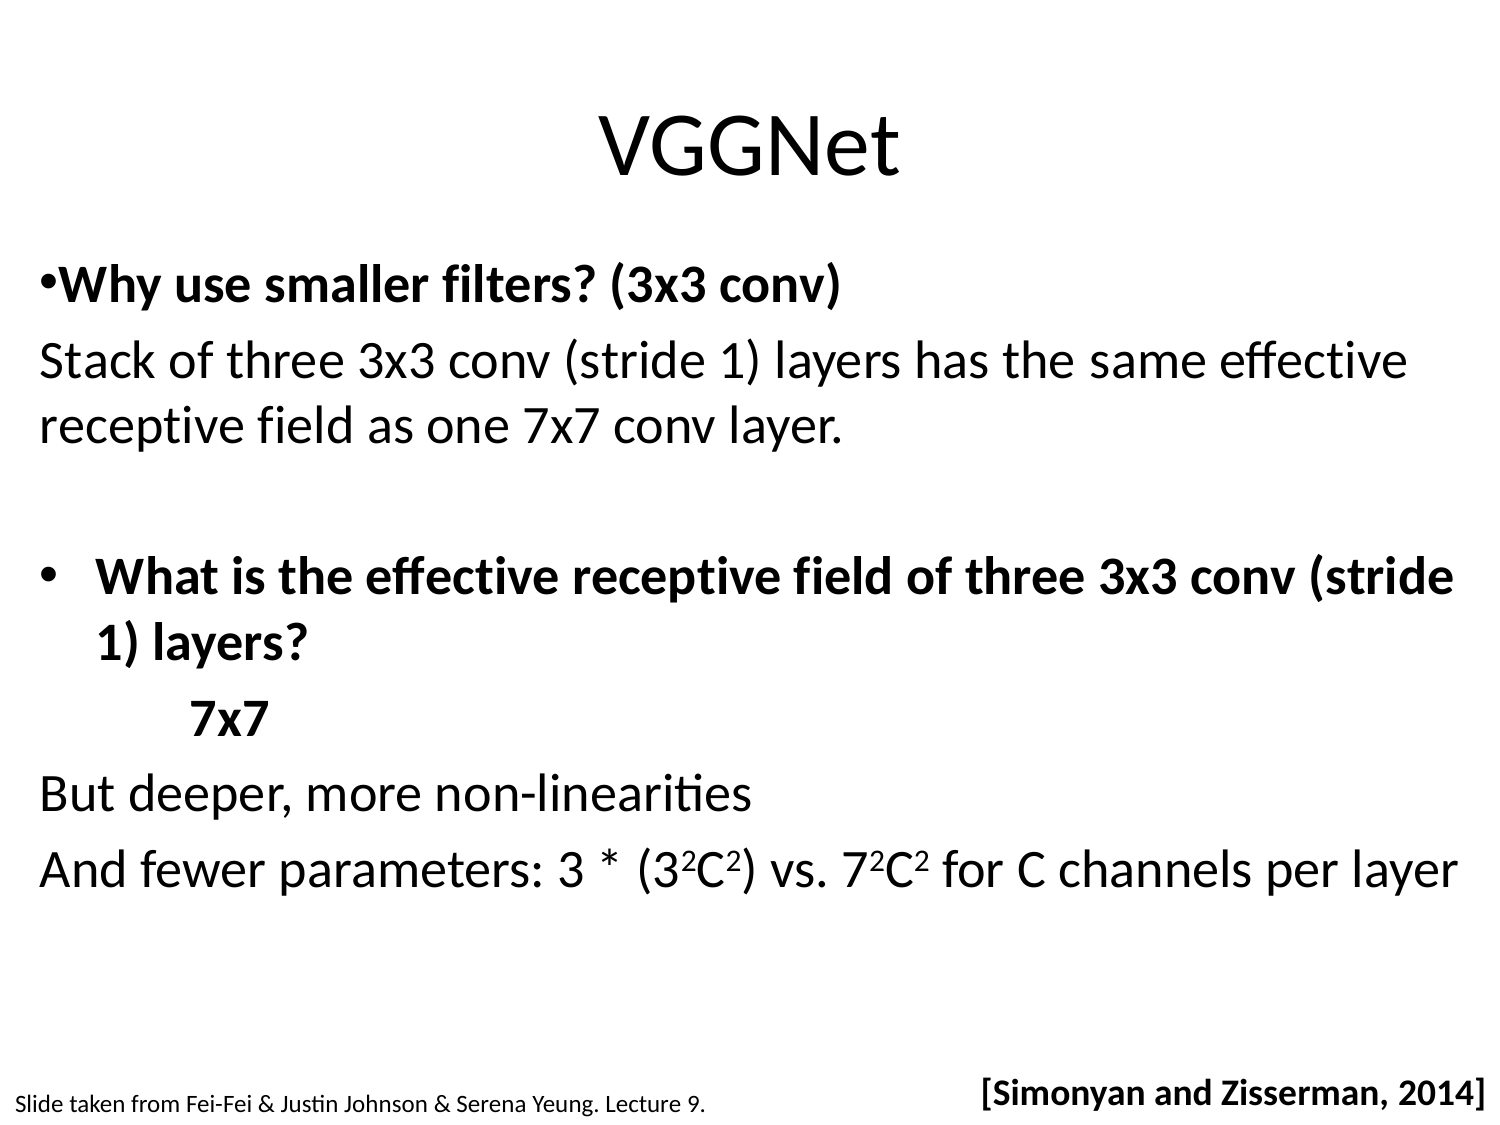

# VGGNet
Why use smaller filters? (3x3 conv)
Stack of three 3x3 conv (stride 1) layers has the 	same effective receptive field as one 7x7 conv layer.

What is the effective receptive field of three 3x3 conv (stride 1) layers?
	7x7
But deeper, more non-linearities
And fewer parameters: 3 * (32C2) vs. 72C2 for C channels per layer

 [Simonyan and Zisserman, 2014]
Slide taken from Fei-Fei & Justin Johnson & Serena Yeung. Lecture 9.